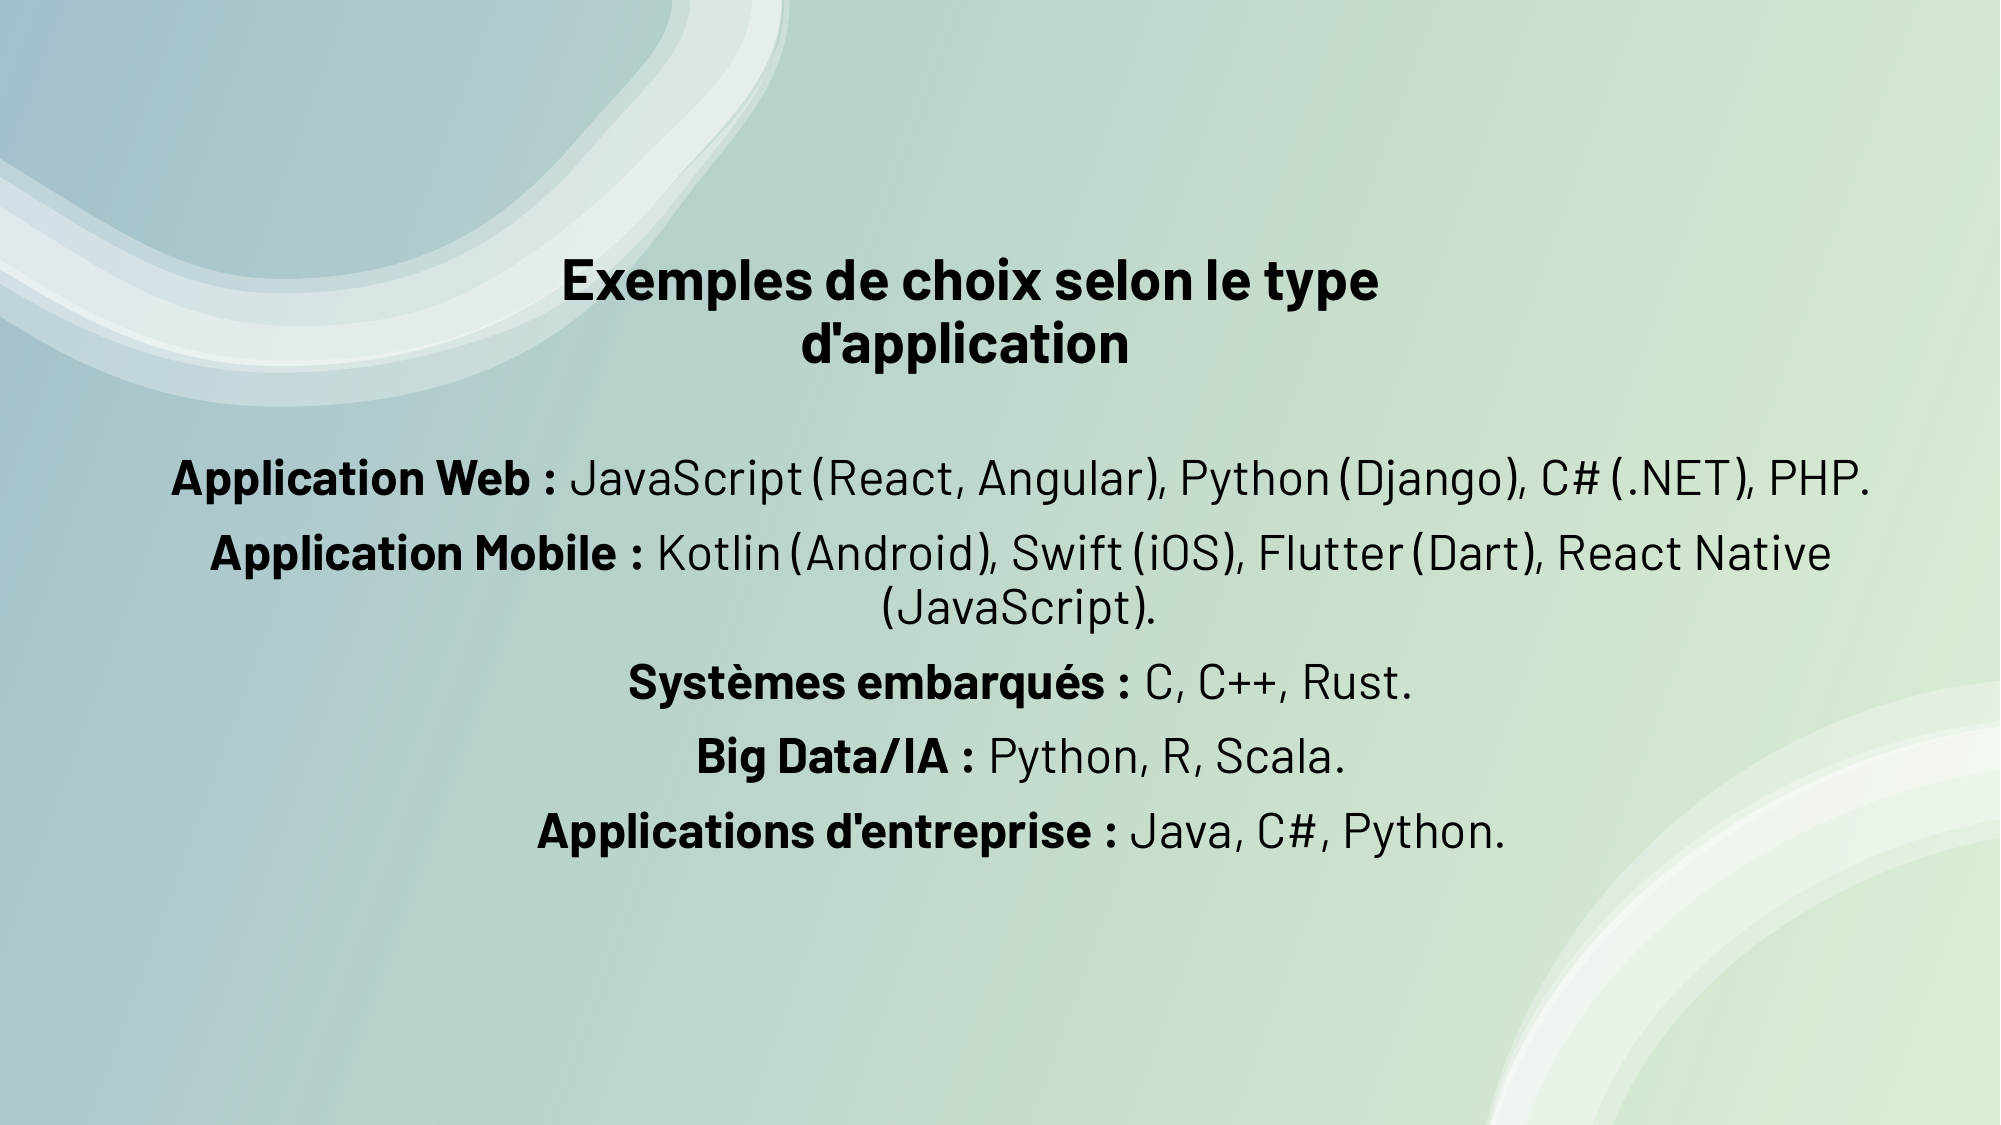

# Exemples de choix selon le type d'application
Application Web : JavaScript (React, Angular), Python (Django), C# (.NET), PHP.
Application Mobile : Kotlin (Android), Swift (iOS), Flutter (Dart), React Native (JavaScript).
Systèmes embarqués : C, C++, Rust.
Big Data/IA : Python, R, Scala.
Applications d'entreprise : Java, C#, Python.